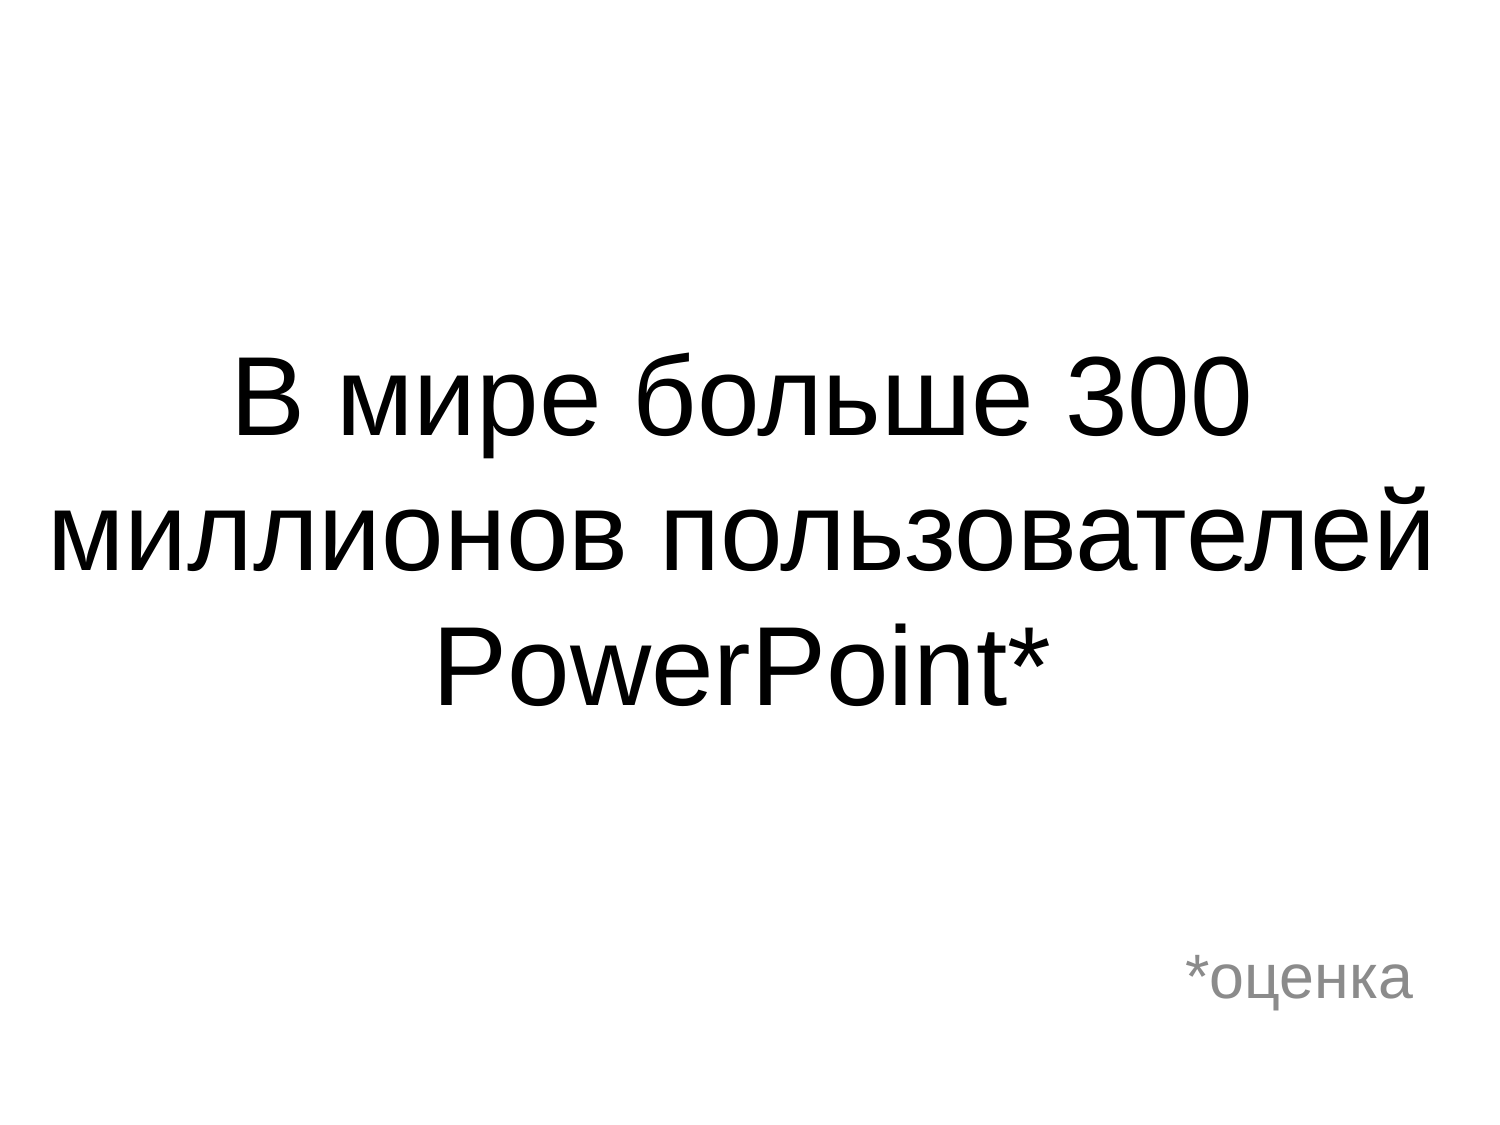

# В мире больше 300 миллионов пользователей PowerPoint*
*оценка